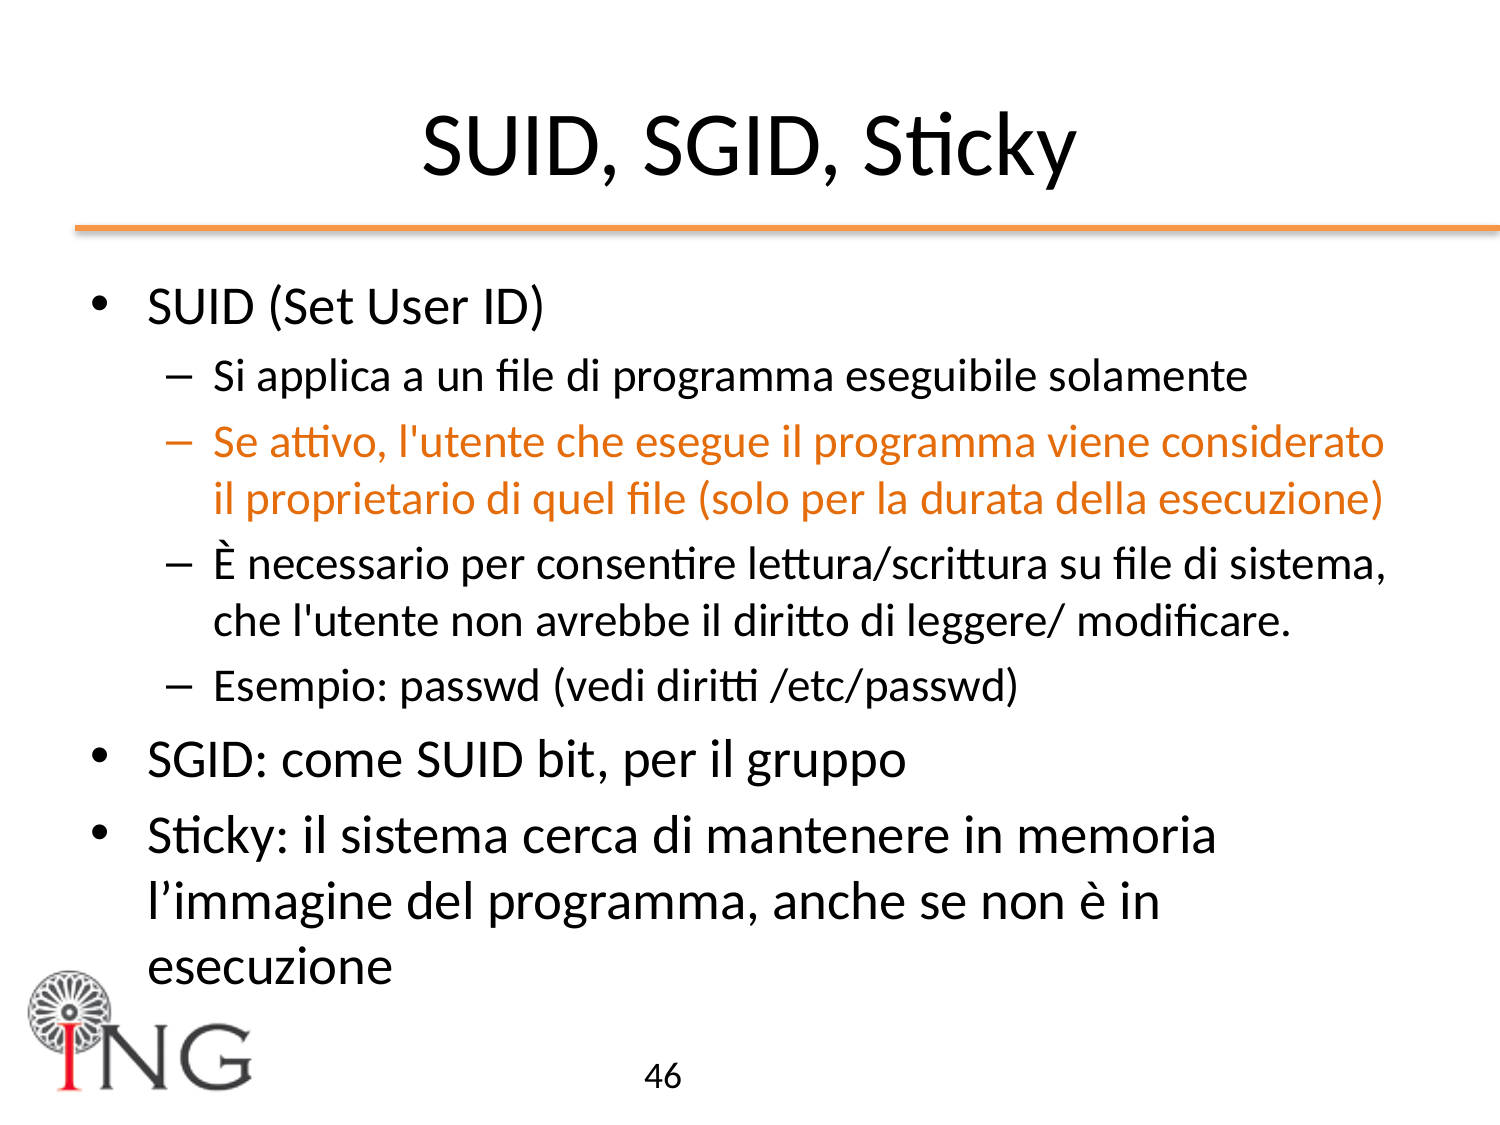

# SUID, SGID, Sticky
SUID (Set User ID)
Si applica a un file di programma eseguibile solamente
Se attivo, l'utente che esegue il programma viene considerato il proprietario di quel file (solo per la durata della esecuzione)
È necessario per consentire lettura/scrittura su file di sistema, che l'utente non avrebbe il diritto di leggere/ modificare.
Esempio: passwd (vedi diritti /etc/passwd)
SGID: come SUID bit, per il gruppo
Sticky: il sistema cerca di mantenere in memoria l’immagine del programma, anche se non è in esecuzione
46